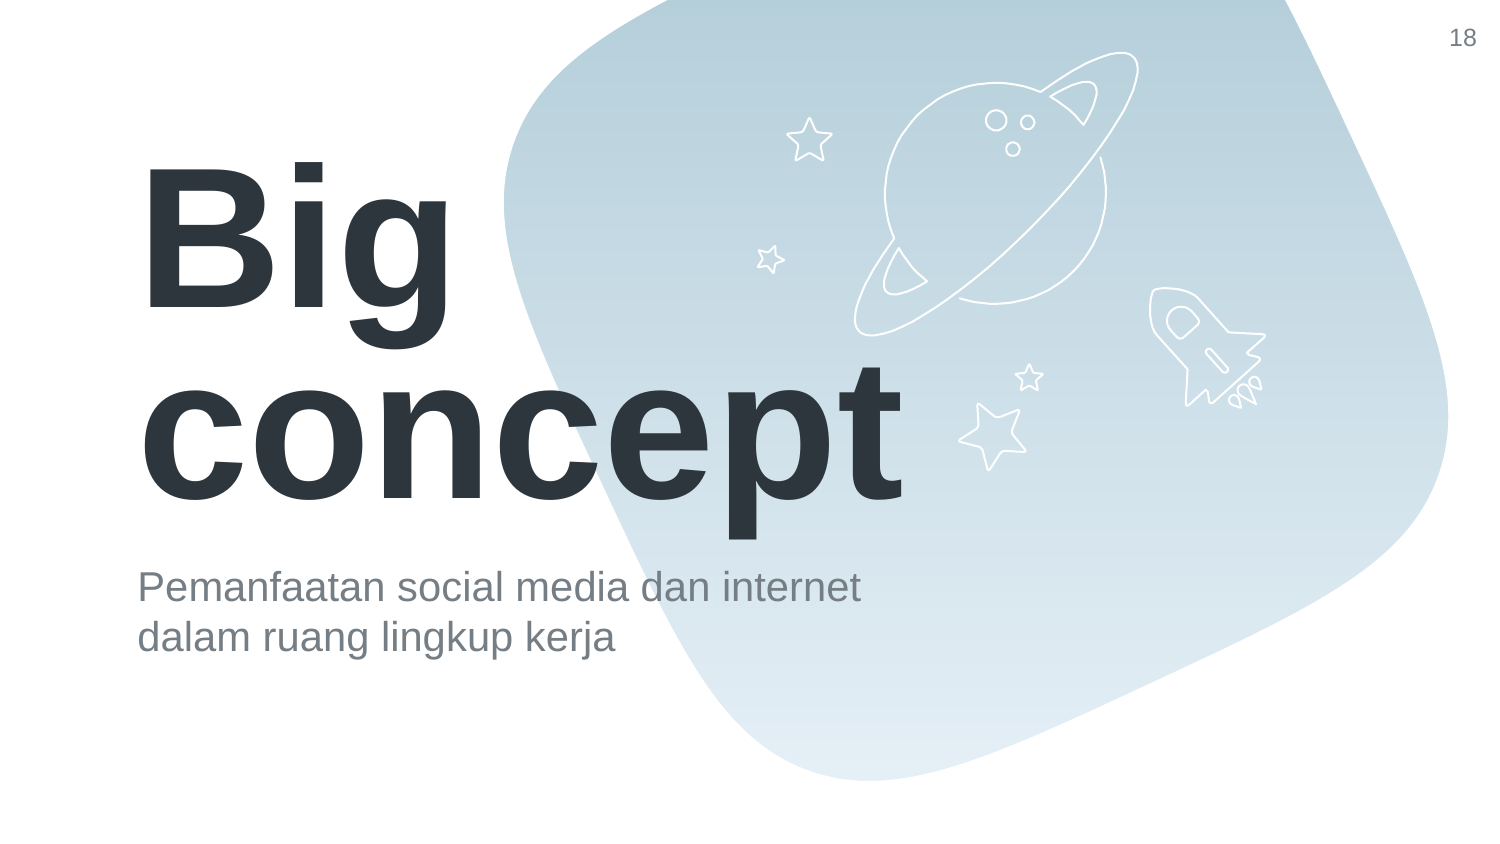

18

Big concept

Pemanfaatan social media dan internet dalam ruang lingkup kerja